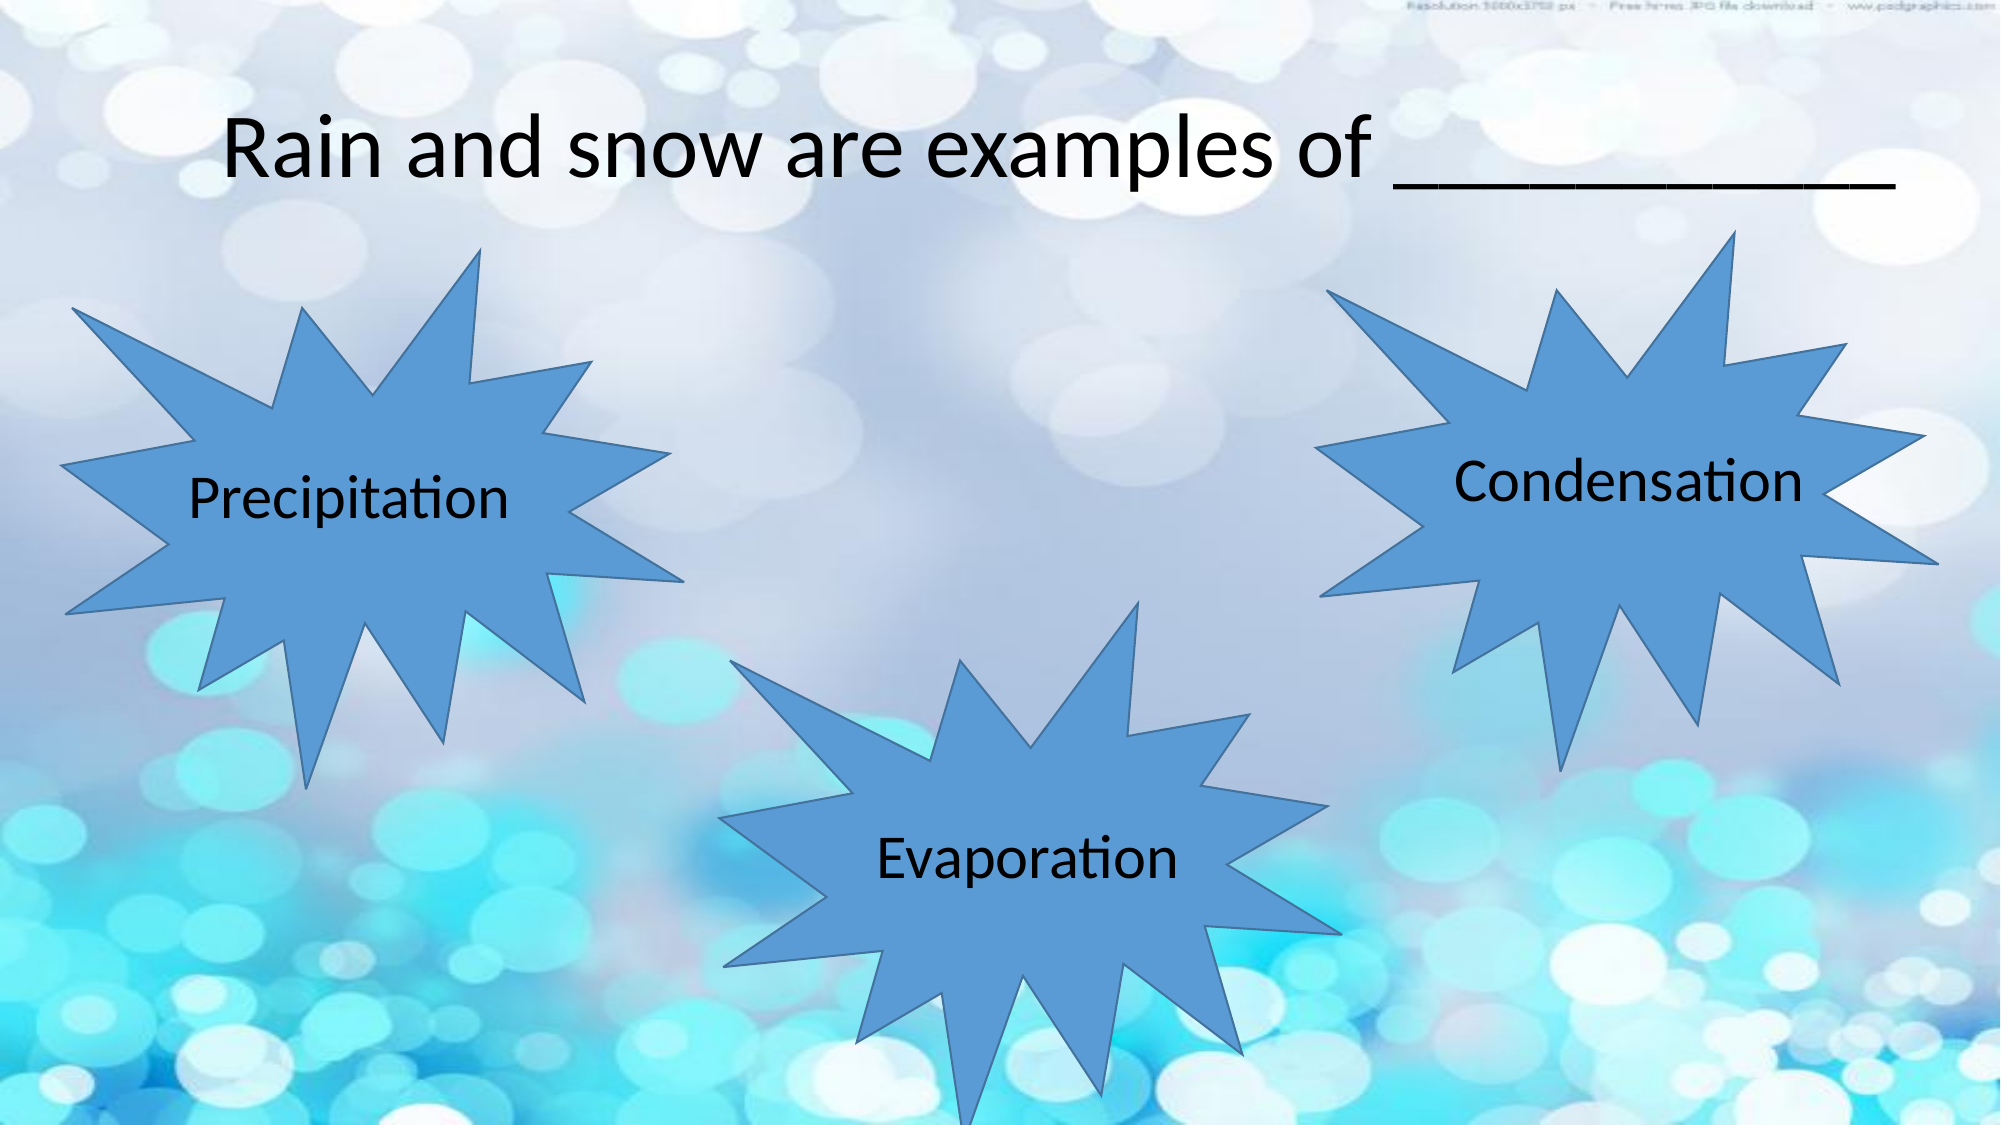

# Rain and snow are examples of ___________

Condensation
Precipitation

Evaporation